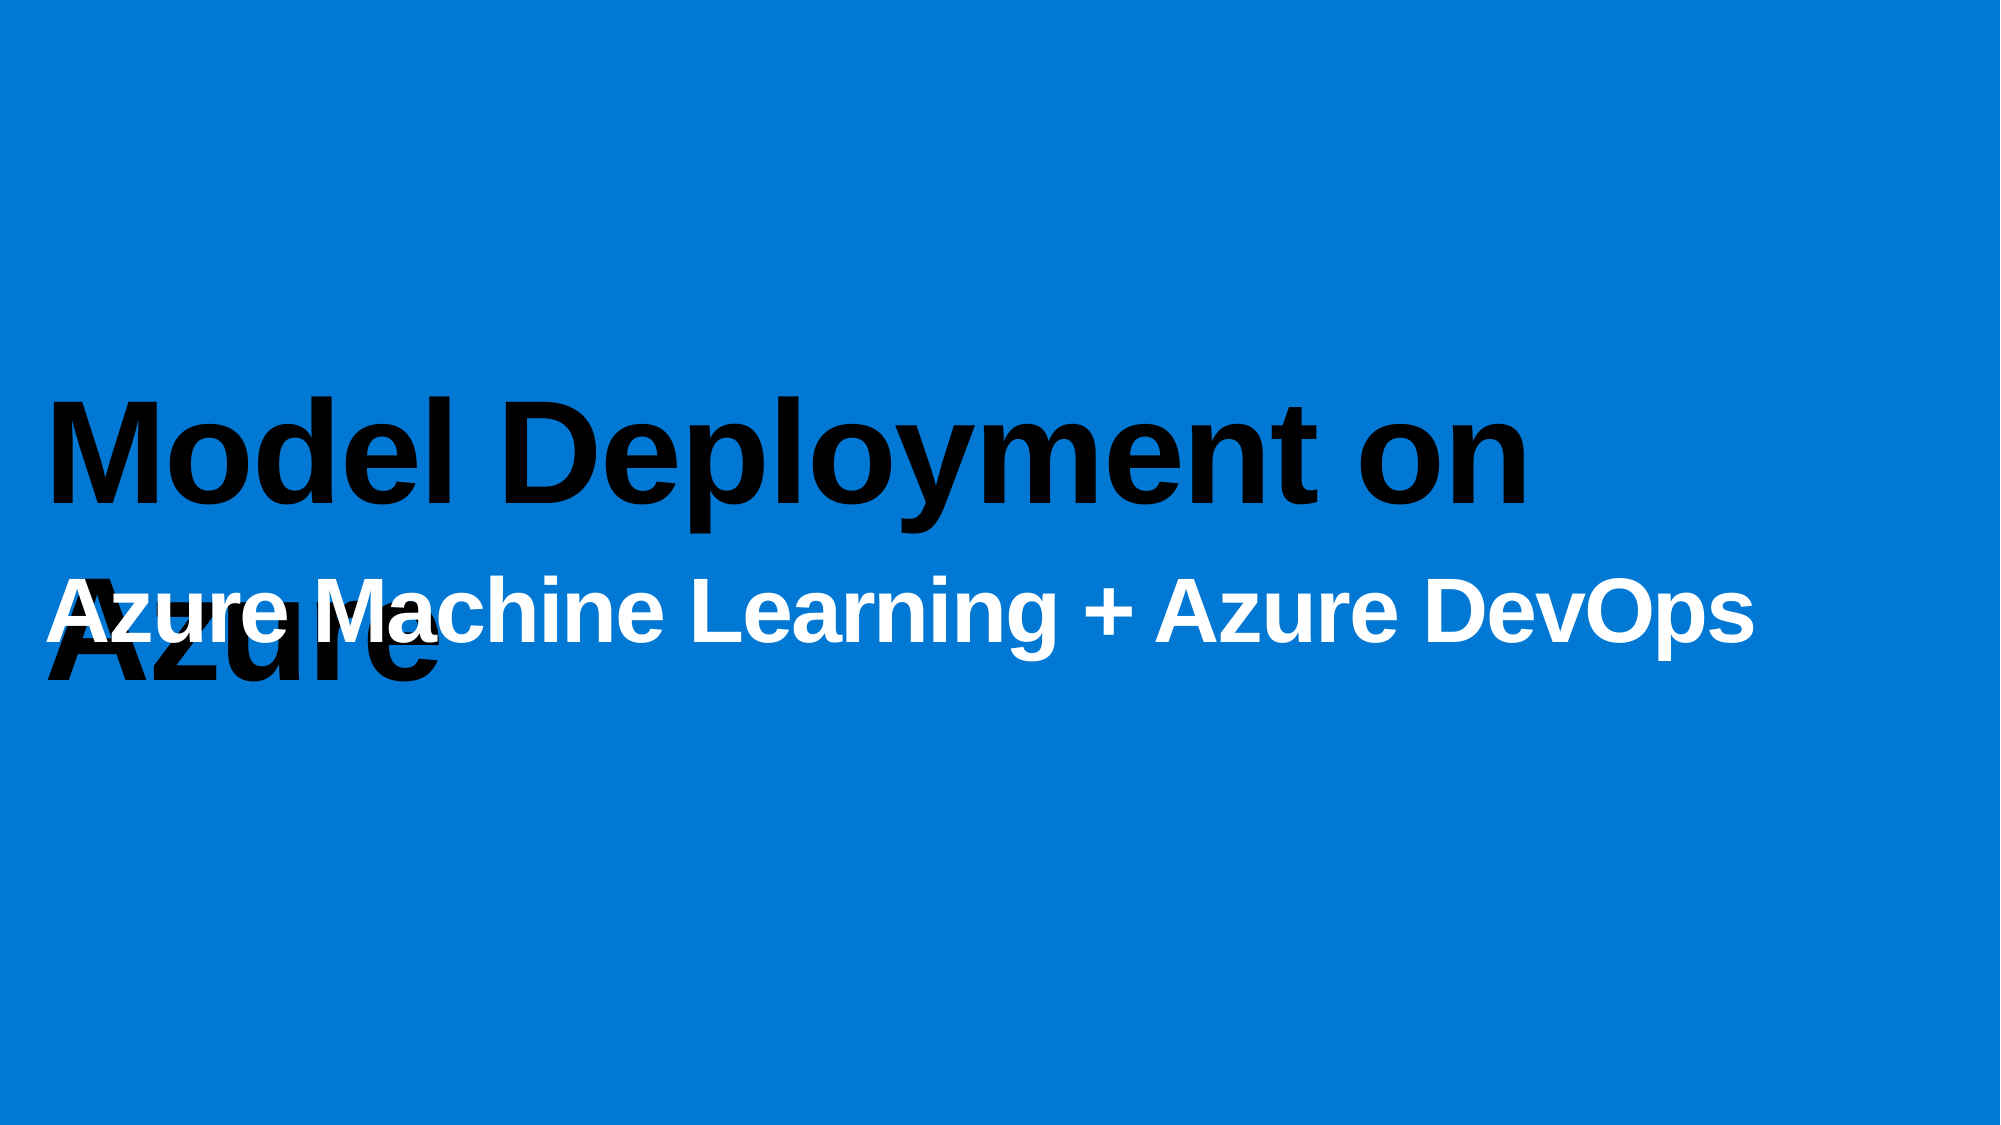

# Model Deployment on Azure
Azure Machine Learning + Azure DevOps